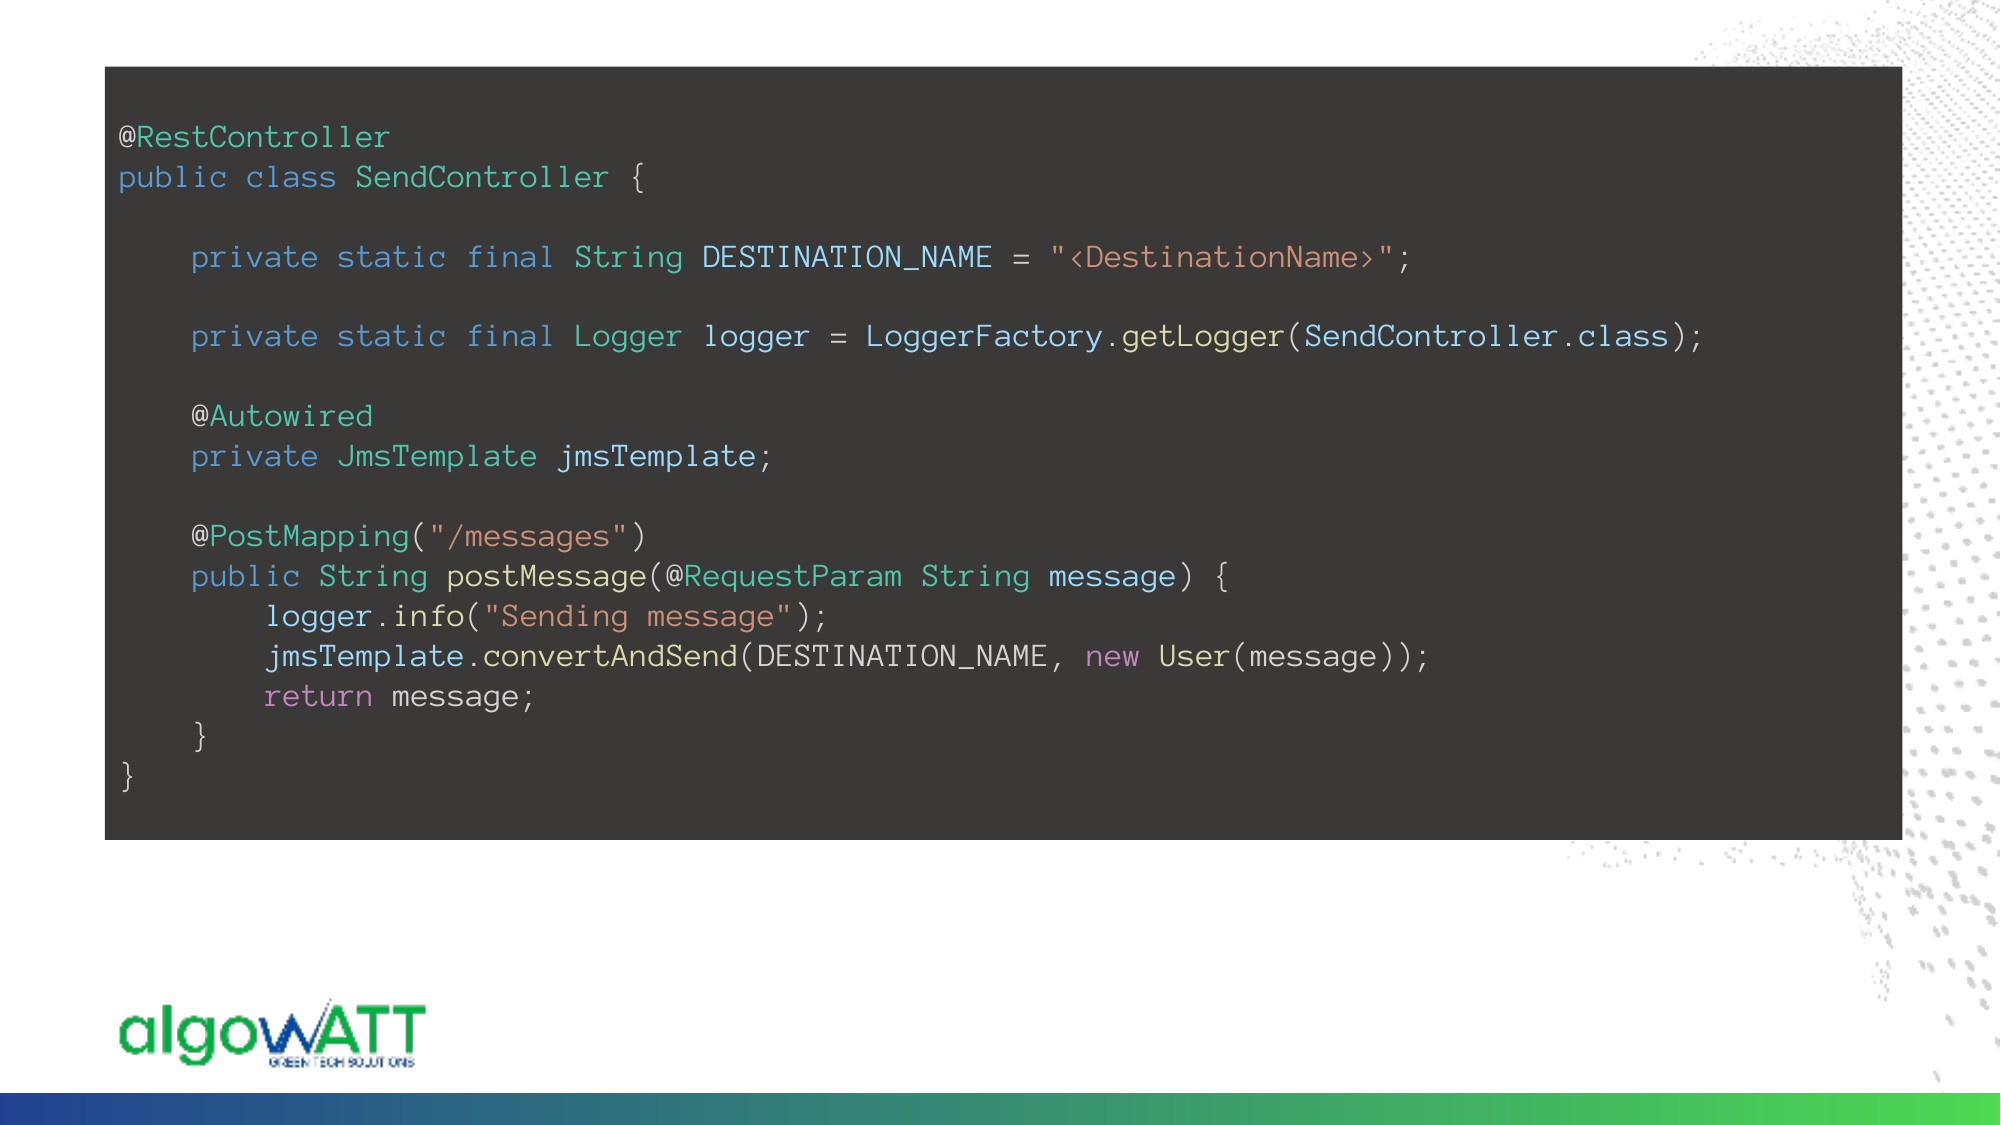

@RestController
public class SendController {
    private static final String DESTINATION_NAME = "<DestinationName>";
    private static final Logger logger = LoggerFactory.getLogger(SendController.class);
    @Autowired
    private JmsTemplate jmsTemplate;
    @PostMapping("/messages")
    public String postMessage(@RequestParam String message) {
        logger.info("Sending message");
        jmsTemplate.convertAndSend(DESTINATION_NAME, new User(message));
        return message;
    }
}